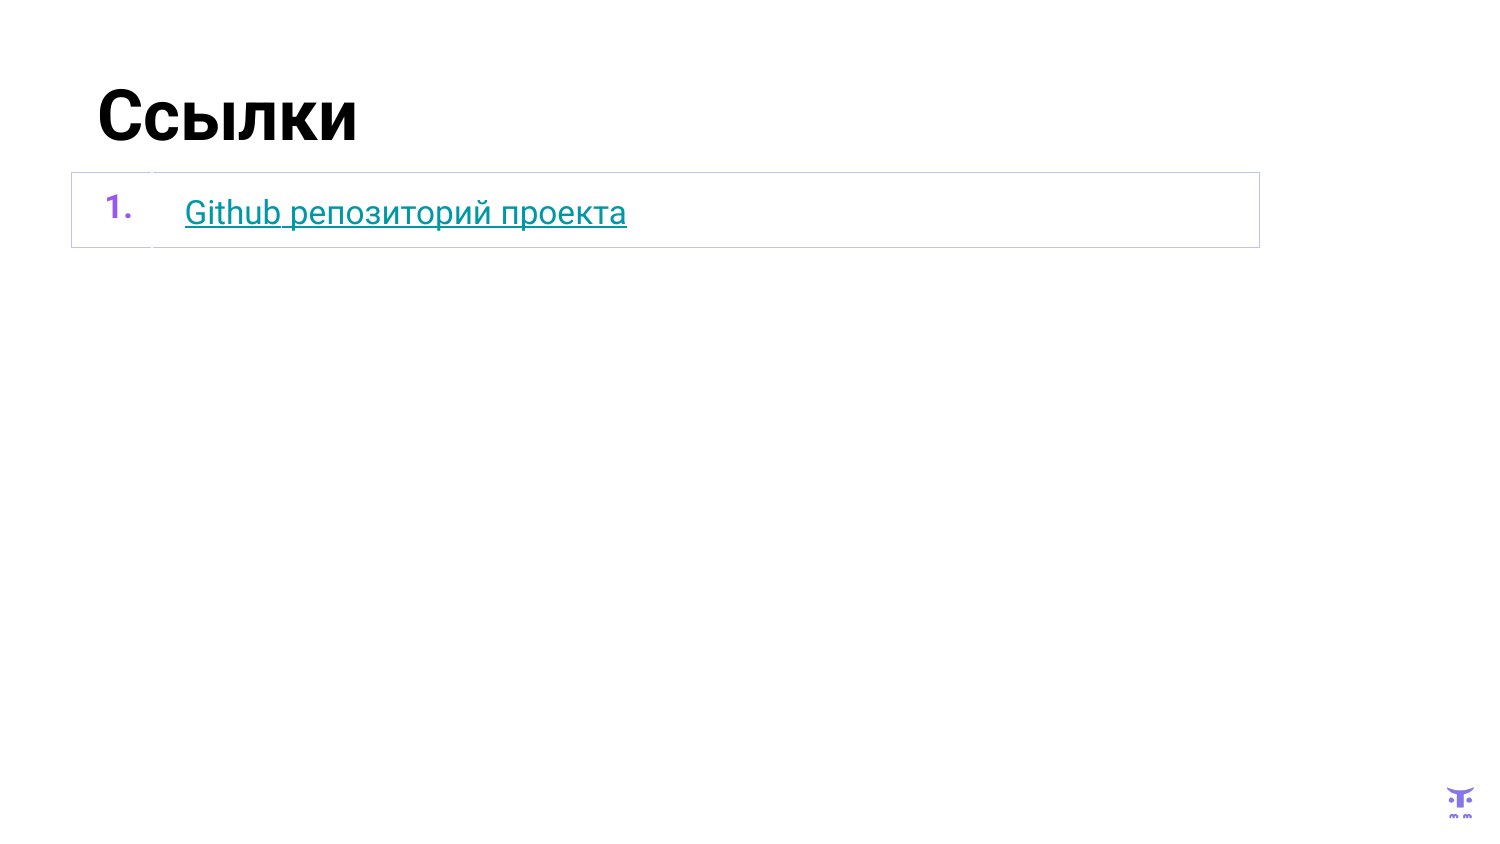

# Ссылки

| 1. | Github репозиторий проекта |
| --- | --- |